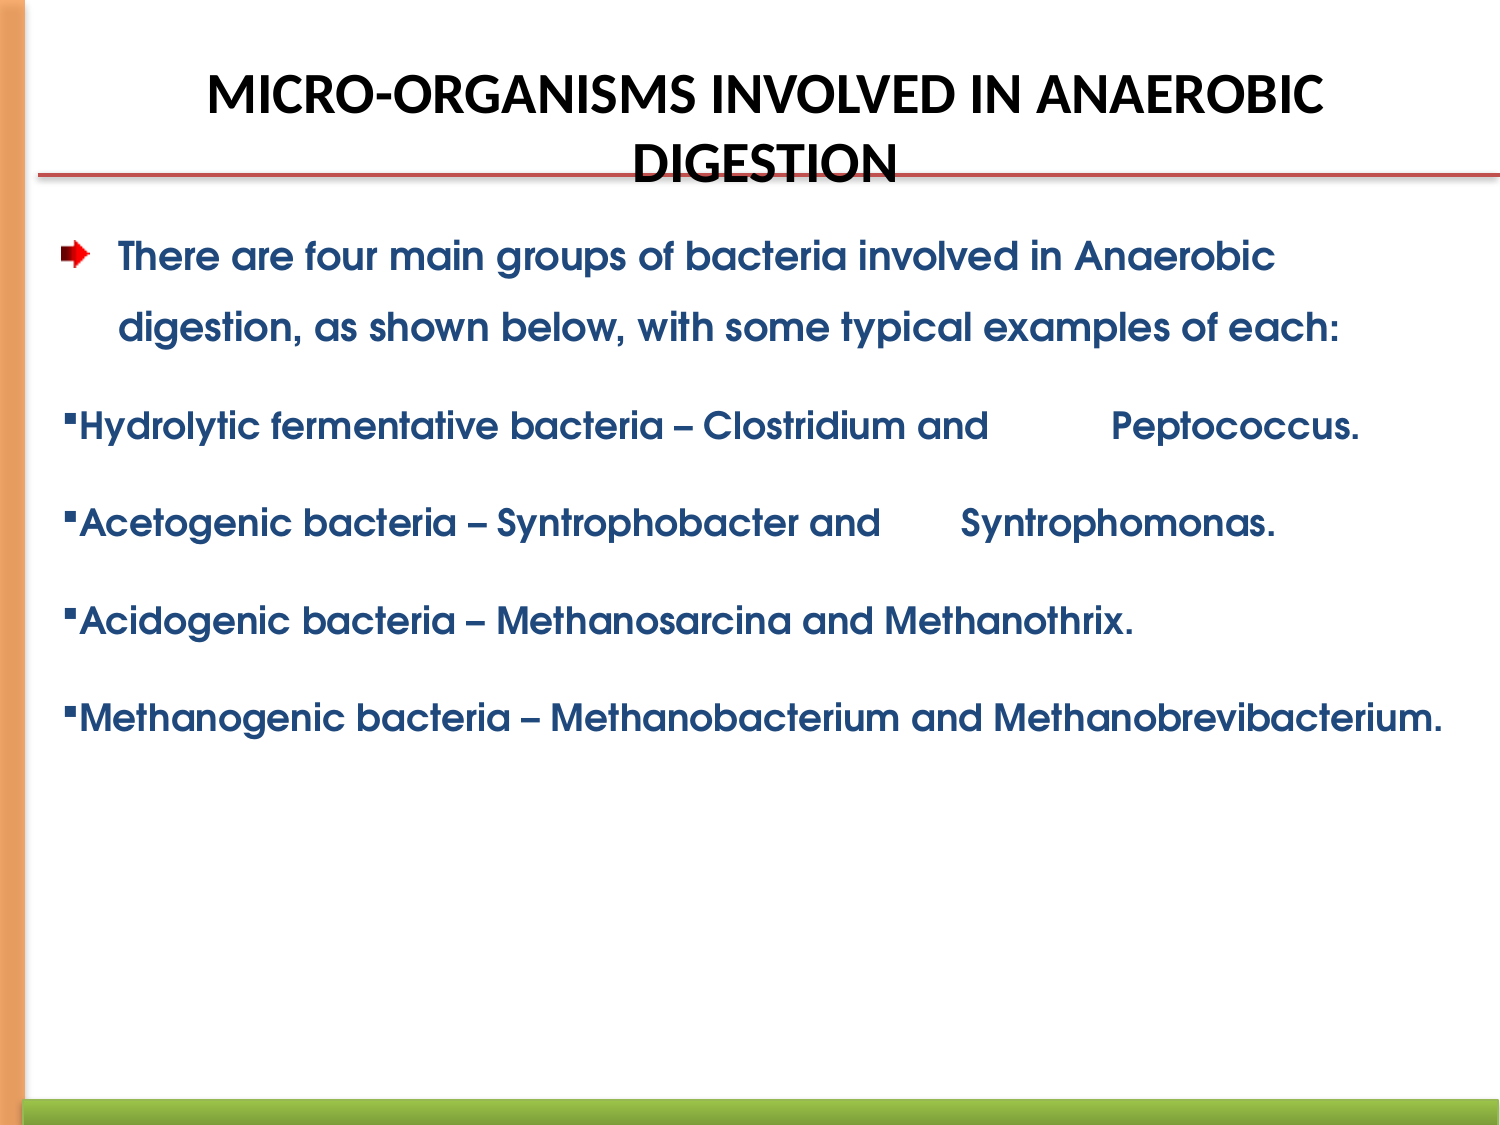

# MICRO-ORGANISMS INVOLVED IN ANAEROBIC DIGESTION
There are four main groups of bacteria involved in Anaerobic digestion, as shown below, with some typical examples of each:
Hydrolytic fermentative bacteria – Clostridium and 	Peptococcus.
Acetogenic bacteria – Syntrophobacter and  	Syntrophomonas.
Acidogenic bacteria – Methanosarcina and Methanothrix.
Methanogenic bacteria – Methanobacterium and Methanobrevibacterium.